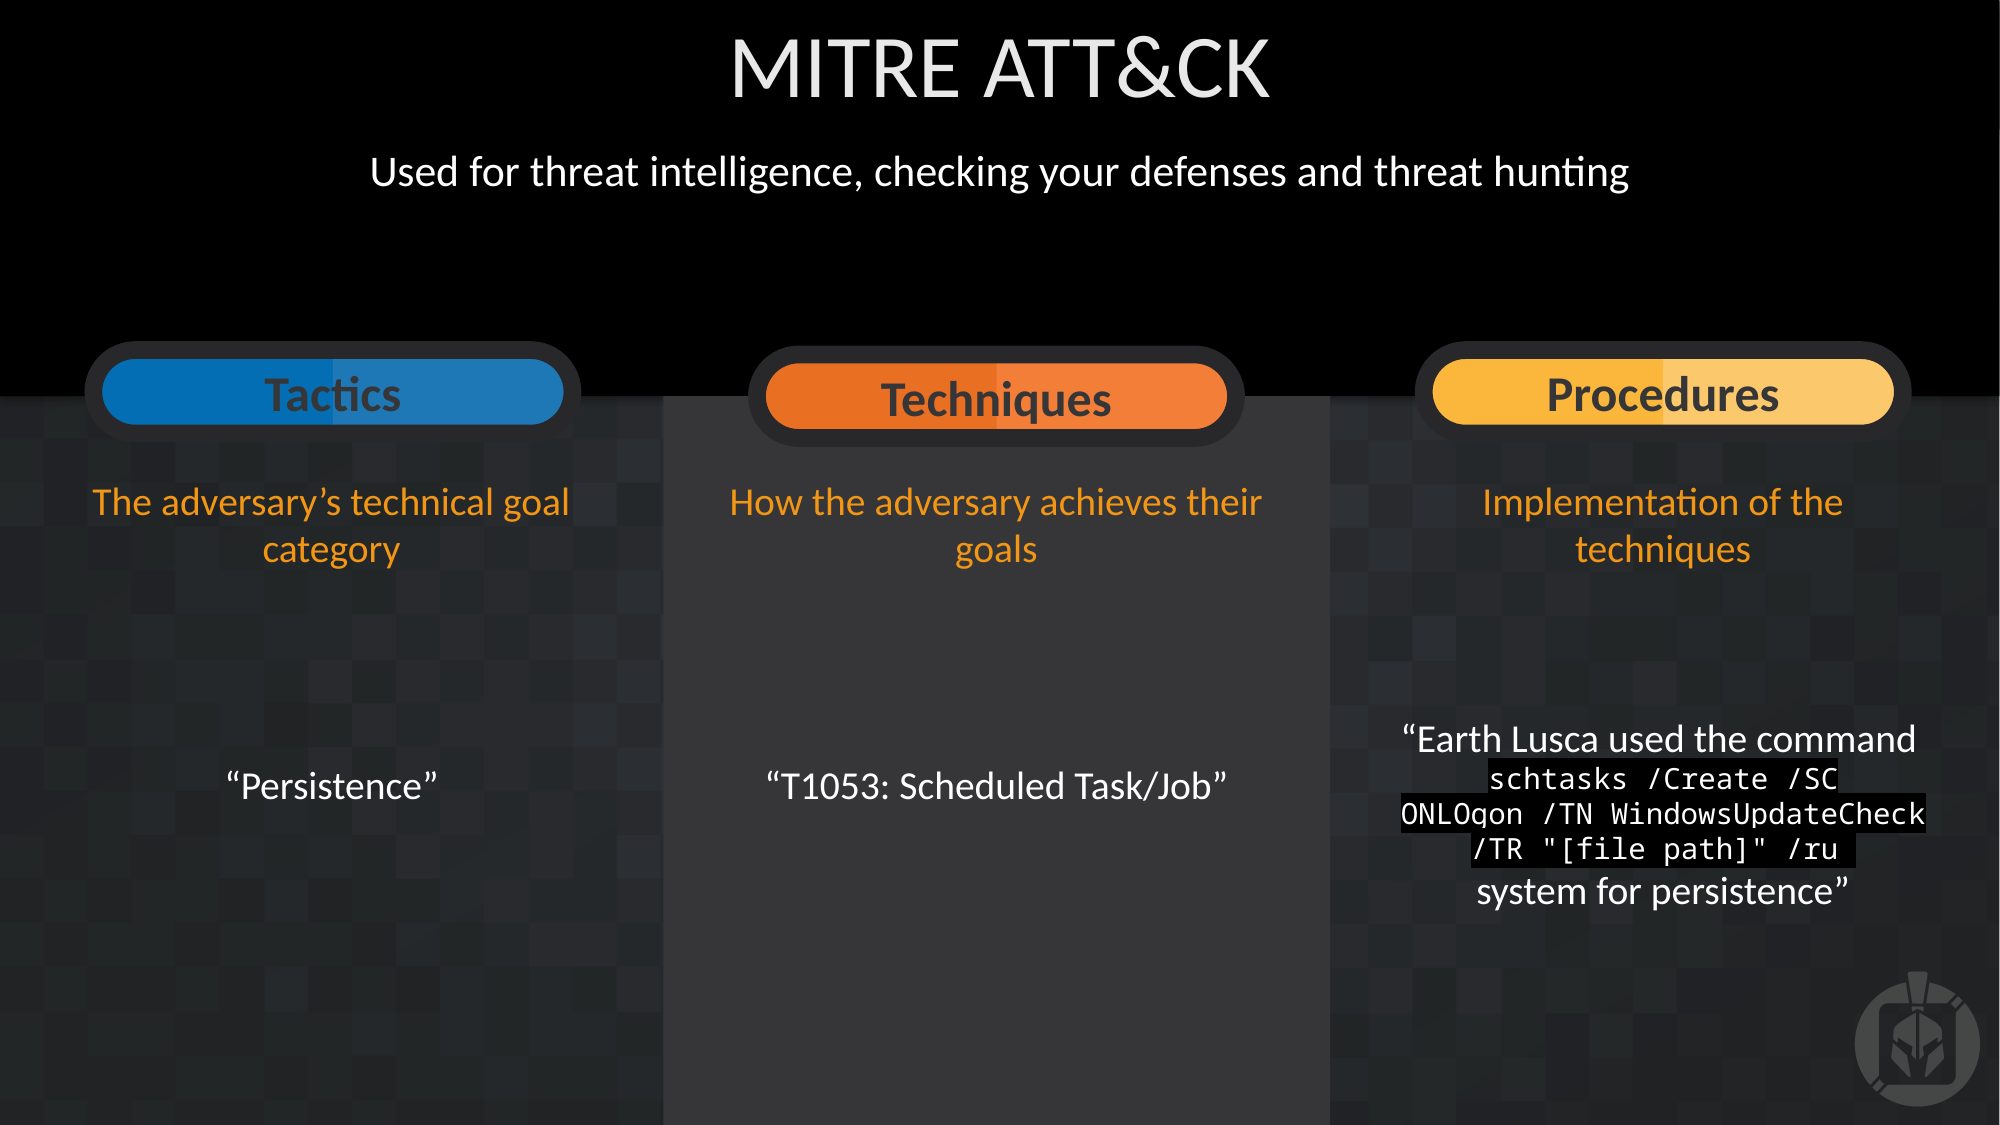

# MITRE ATT&CK

Used for threat intelligence, checking your defenses and threat hunting
Procedures
Tactics
Techniques

The adversary’s technical goal category

“Persistence”
How the adversary achieves their goals

“T1053: Scheduled Task/Job”
Implementation of the techniques

“Earth Lusca used the command
schtasks /Create /SC ONLOgon /TN WindowsUpdateCheck /TR "[file path]" /ru
system for persistence”